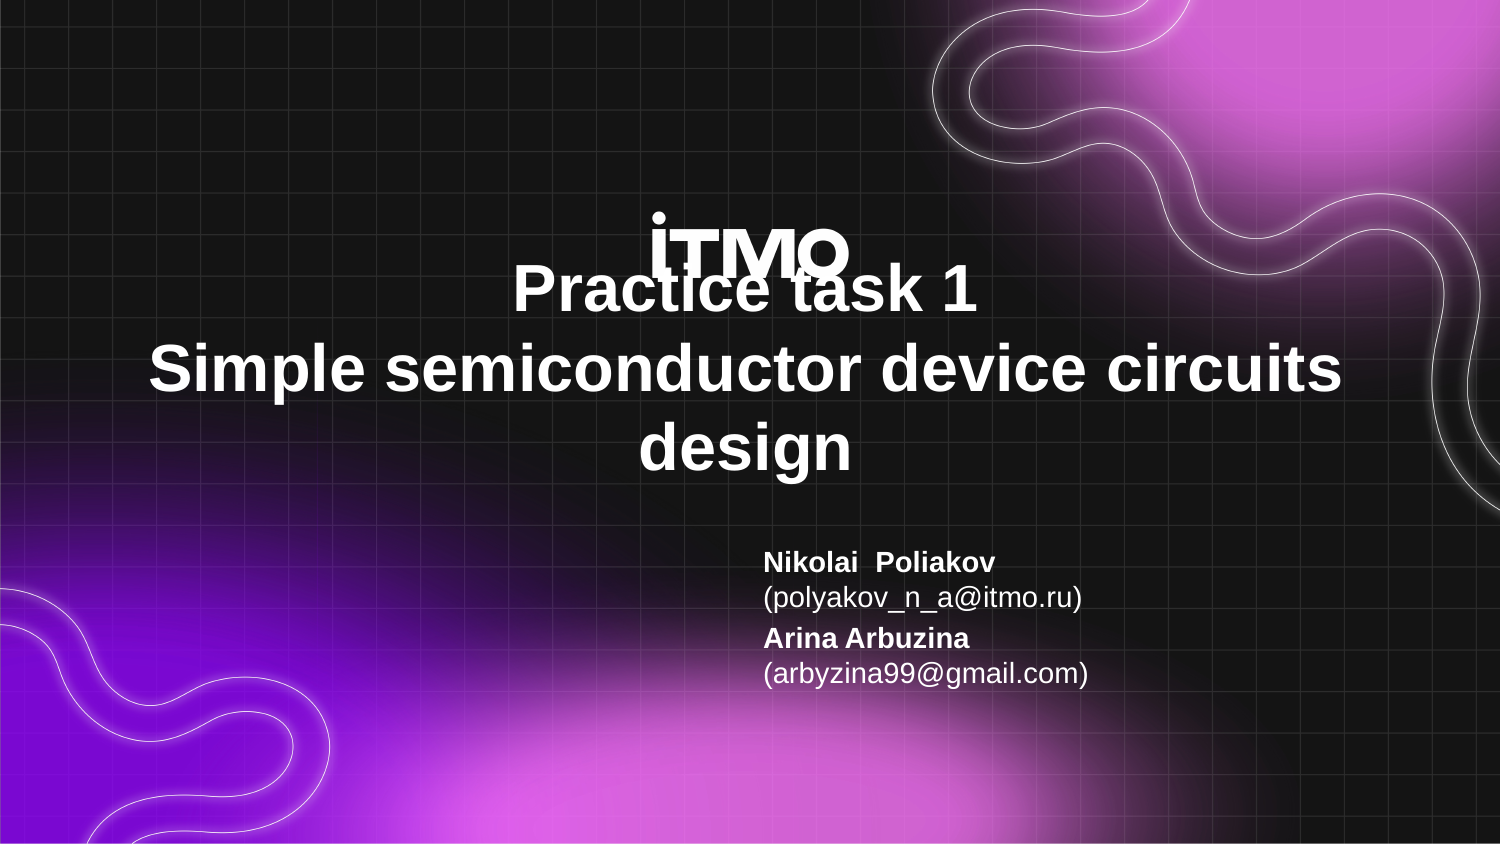

# Practice task 1 Simple semiconductor device circuits design
Nikolai  Poliakov 		(polyakov_n_a@itmo.ru)
Arina Arbuzina		(arbyzina99@gmail.com)